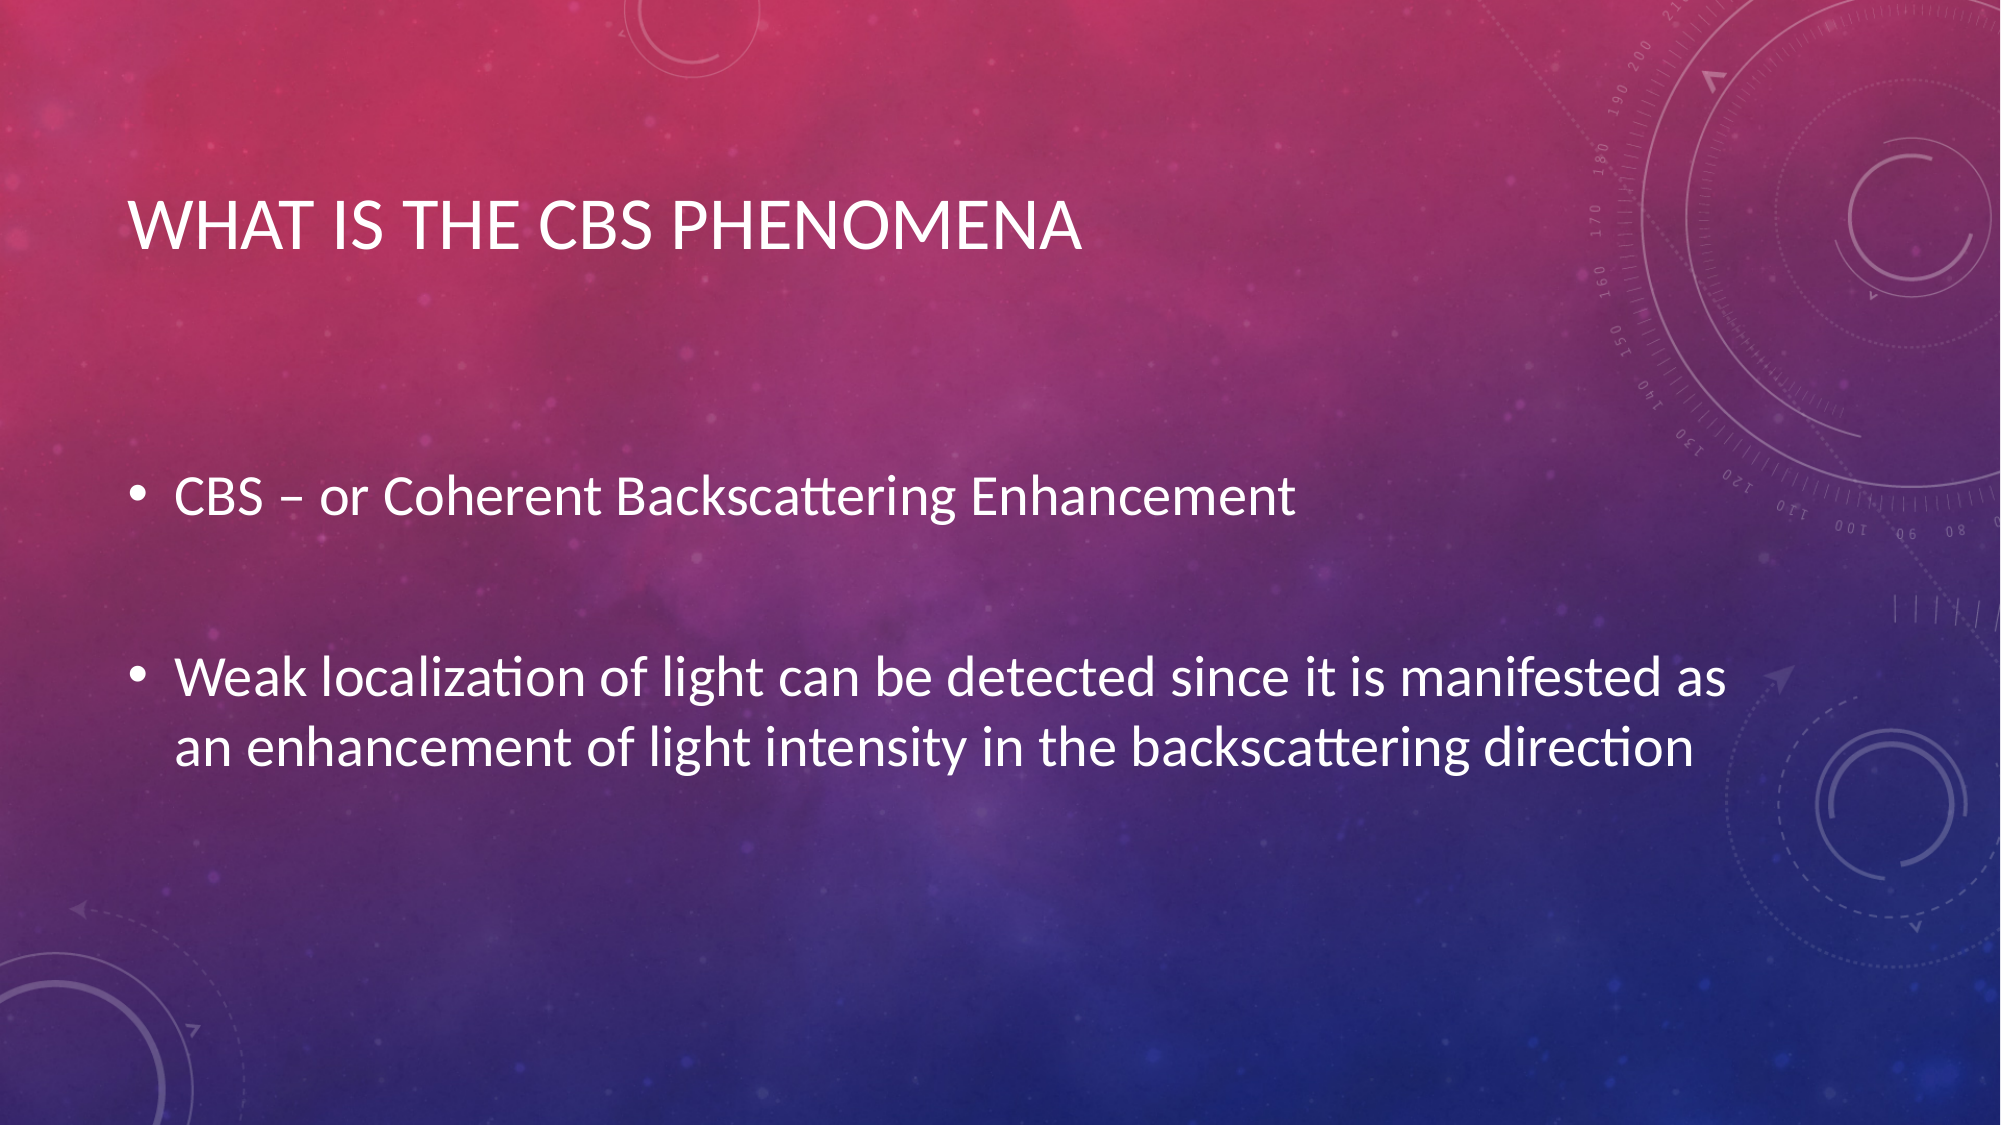

# What is the CBS Phenomena
CBS – or Coherent Backscattering Enhancement

Weak localization of light can be detected since it is manifested as an enhancement of light intensity in the backscattering direction